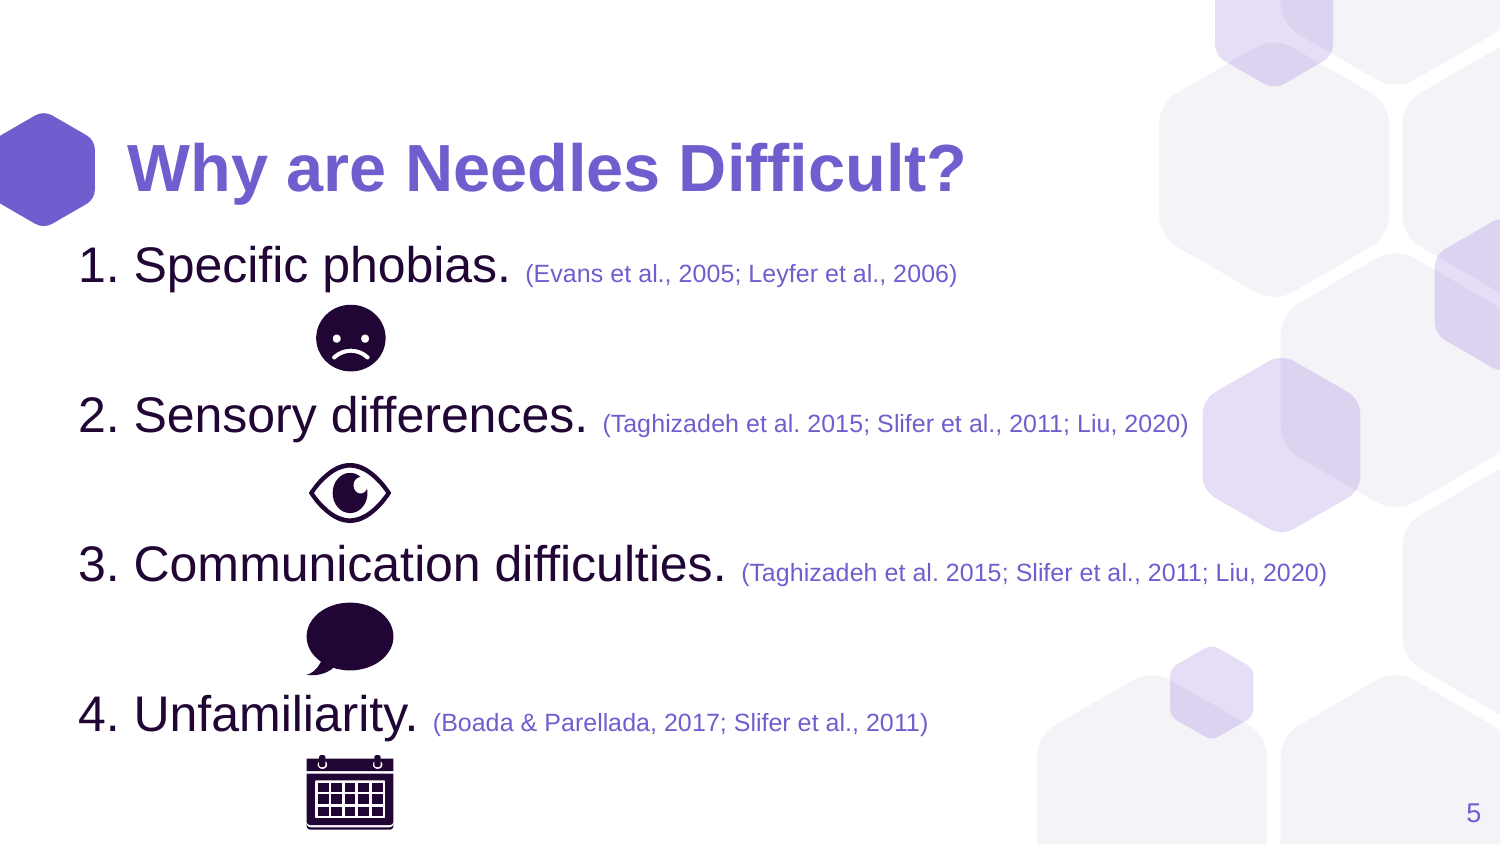

# Why are Needles Difficult?
1. Specific phobias. (Evans et al., 2005; Leyfer et al., 2006)

2. Sensory differences. (Taghizadeh et al. 2015; Slifer et al., 2011; Liu, 2020)

3. Communication difficulties. (Taghizadeh et al. 2015; Slifer et al., 2011; Liu, 2020)

4. Unfamiliarity. (Boada & Parellada, 2017; Slifer et al., 2011)

5